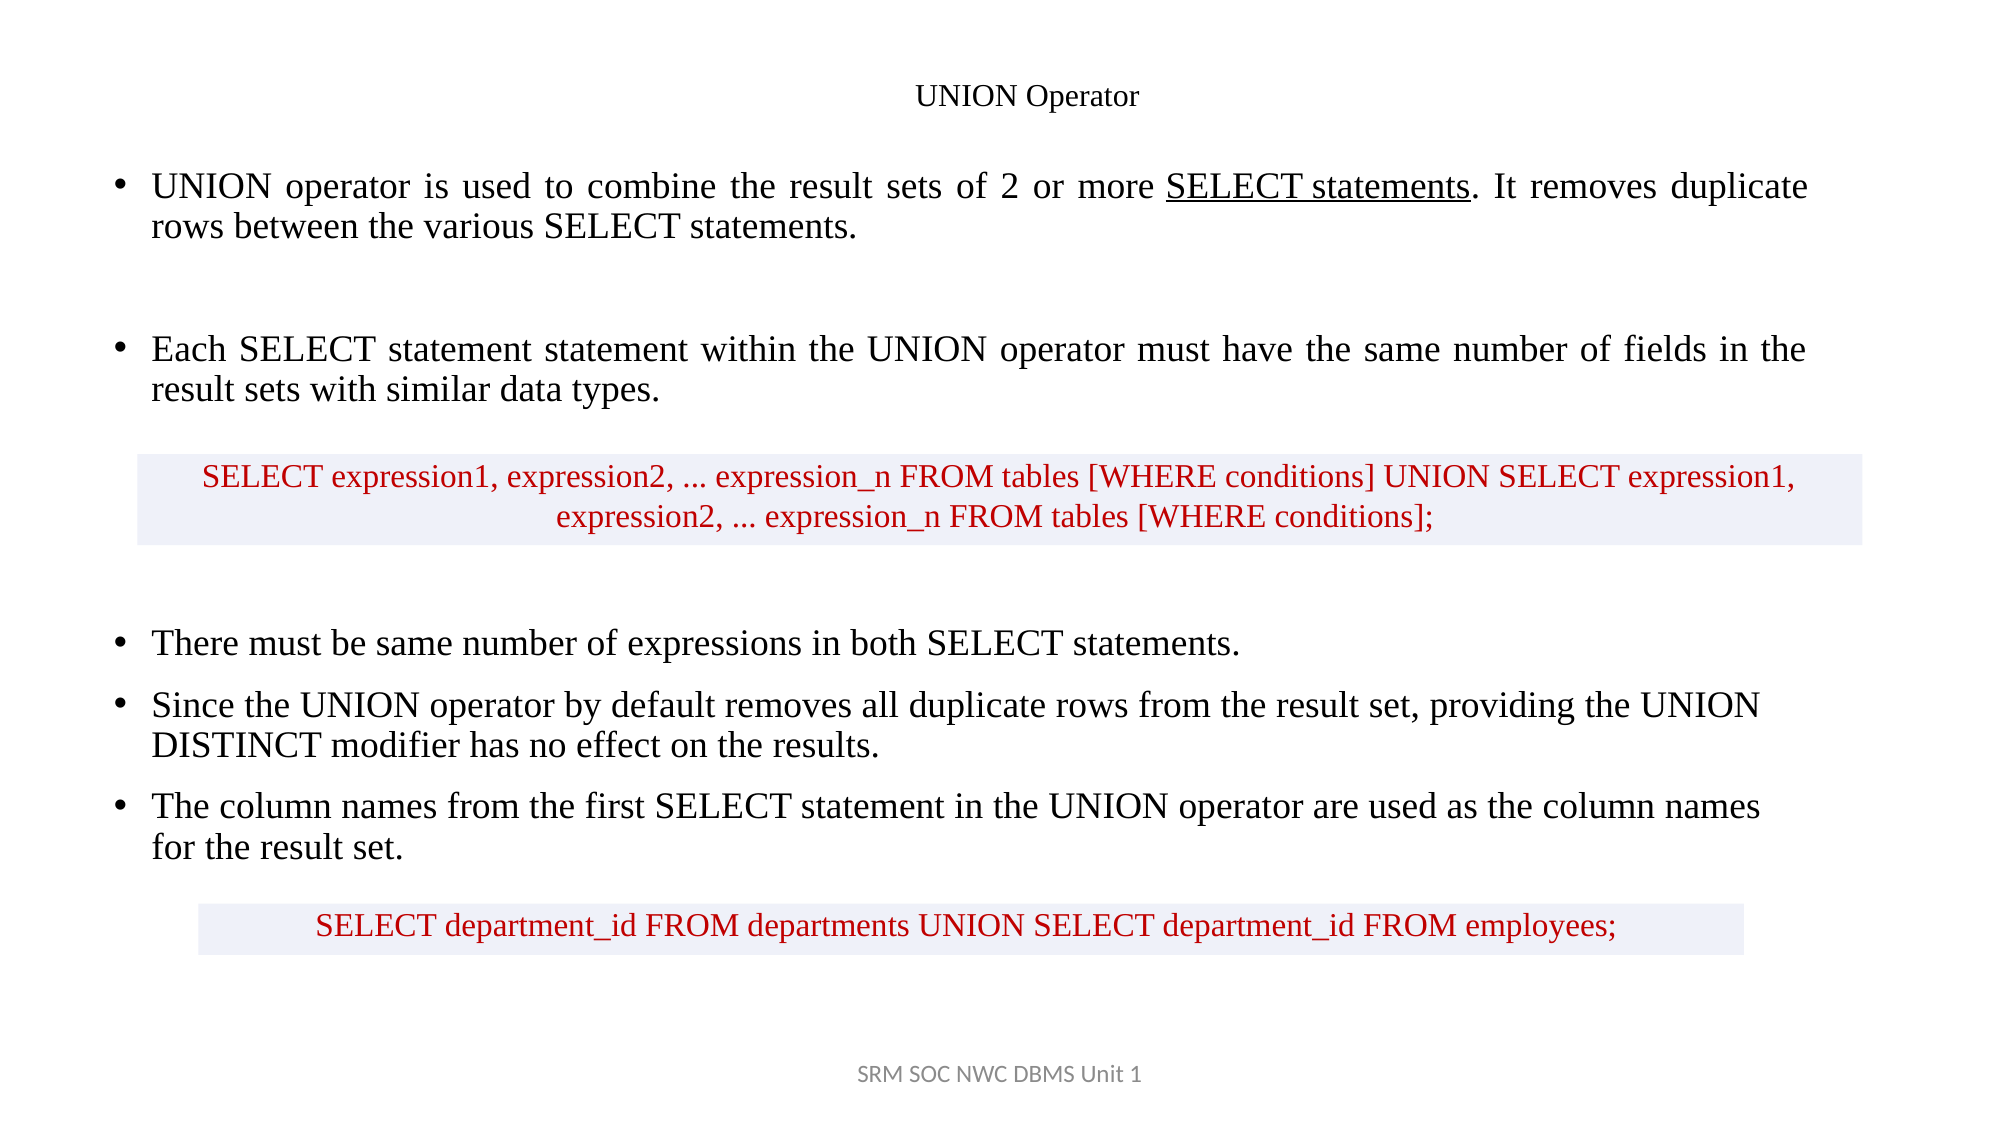

# UNION Operator
UNION operator is used to combine the result sets of 2 or more SELECT statements. It removes duplicate rows between the various SELECT statements.

Each SELECT statement statement within the UNION operator must have the same number of fields in the result sets with similar data types.

There must be same number of expressions in both SELECT statements.
Since the UNION operator by default removes all duplicate rows from the result set, providing the UNION DISTINCT modifier has no effect on the results.
The column names from the first SELECT statement in the UNION operator are used as the column names for the result set.

SELECT expression1, expression2, ... expression_n FROM tables [WHERE conditions] UNION SELECT expression1, expression2, ... expression_n FROM tables [WHERE conditions];
SELECT department_id FROM departments UNION SELECT department_id FROM employees;
SRM SOC NWC DBMS Unit 1